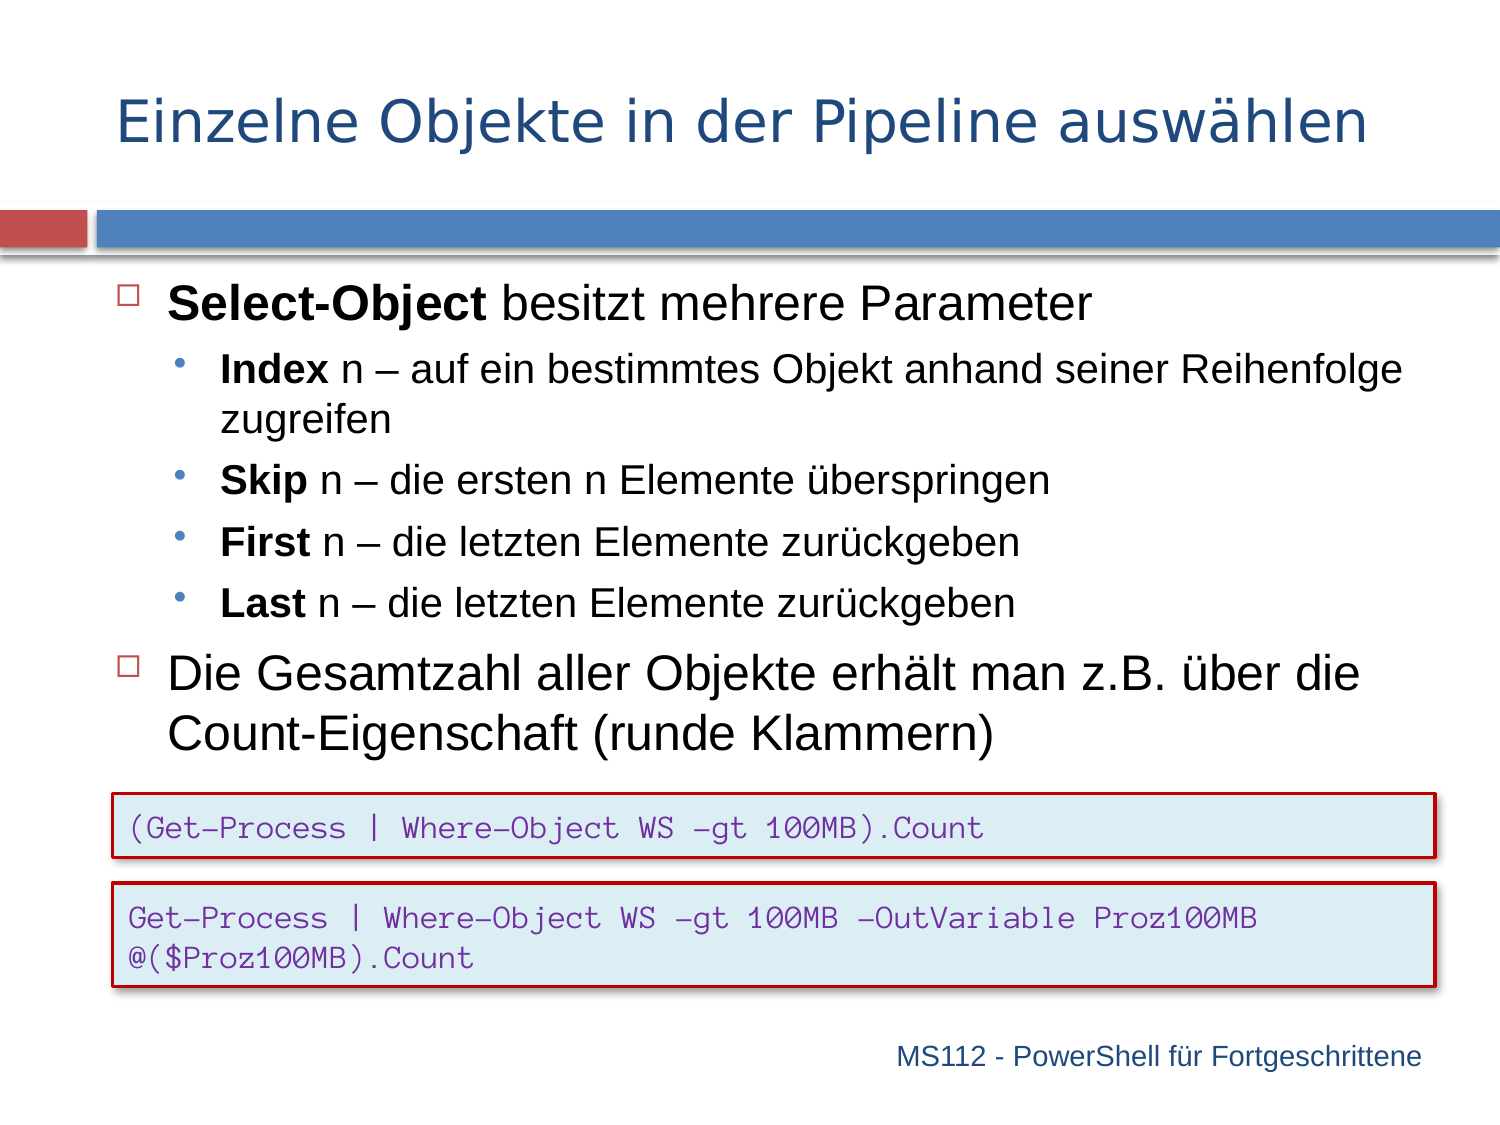

# Einzelne Objekte in der Pipeline auswählen
Select-Object besitzt mehrere Parameter
Index n – auf ein bestimmtes Objekt anhand seiner Reihenfolge zugreifen
Skip n – die ersten n Elemente überspringen
First n – die letzten Elemente zurückgeben
Last n – die letzten Elemente zurückgeben
Die Gesamtzahl aller Objekte erhält man z.B. über die Count-Eigenschaft (runde Klammern)
(Get-Process | Where-Object WS -gt 100MB).Count
Get-Process | Where-Object WS -gt 100MB -OutVariable Proz100MB
@($Proz100MB).Count
MS112 - PowerShell für Fortgeschrittene